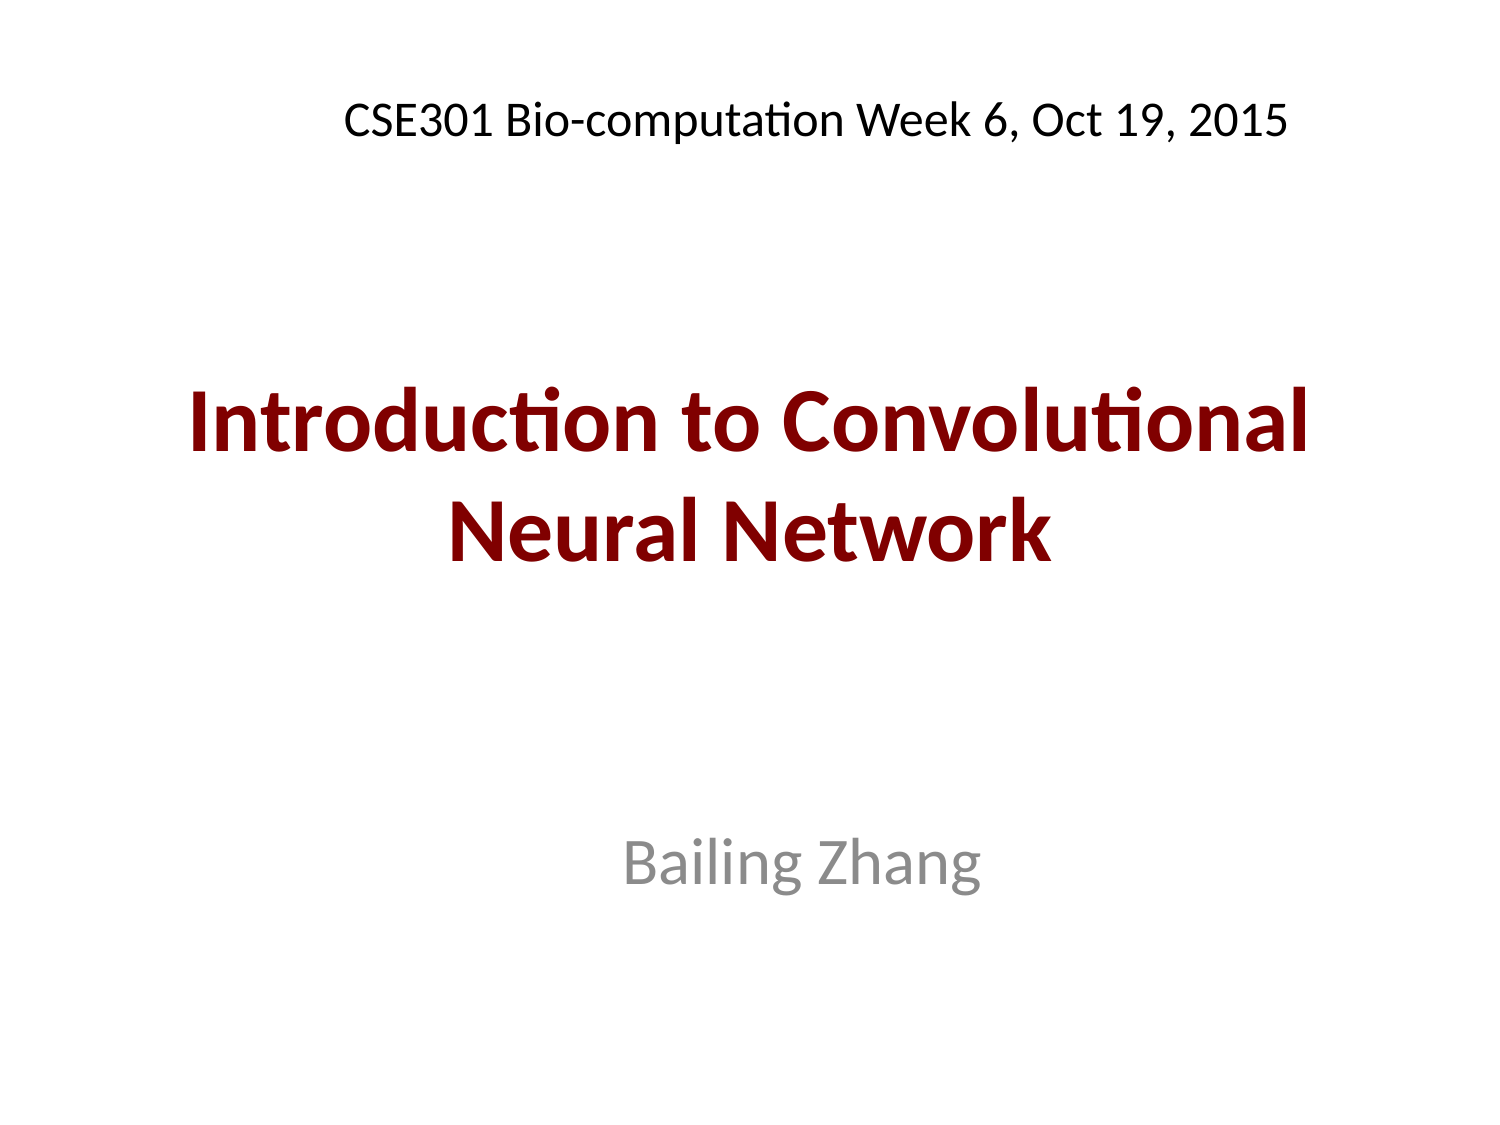

CSE301 Bio-computation Week 6, Oct 19, 2015
# Introduction to Convolutional Neural Network
Bailing Zhang